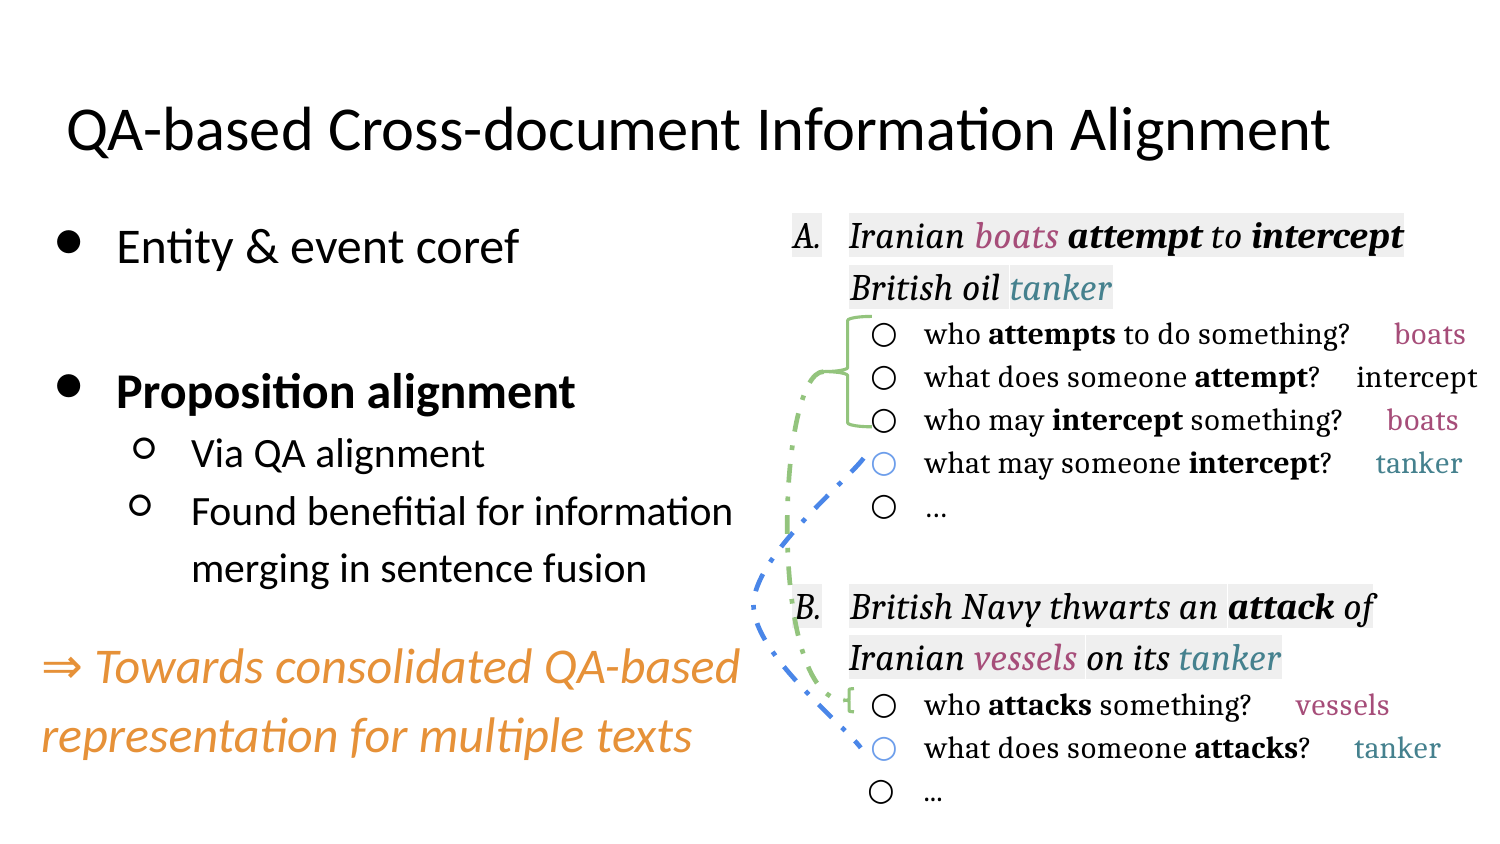

# QA-based Cross-document Information Alignment
Entity & event coref

Iranian boats attempt to intercept British oil tanker
who attempts to do something?      boats
what does someone attempt?     intercept
who may intercept something?      boats
what may someone intercept?      tanker
…
British Navy thwarts an attack of Iranian vessels on its tanker
who attacks something?      vessels
what does someone attacks?      tanker
...

Proposition alignment
Via QA alignment
Found benefitial for information merging in sentence fusion
⇒ Towards consolidated QA-based representation for multiple texts